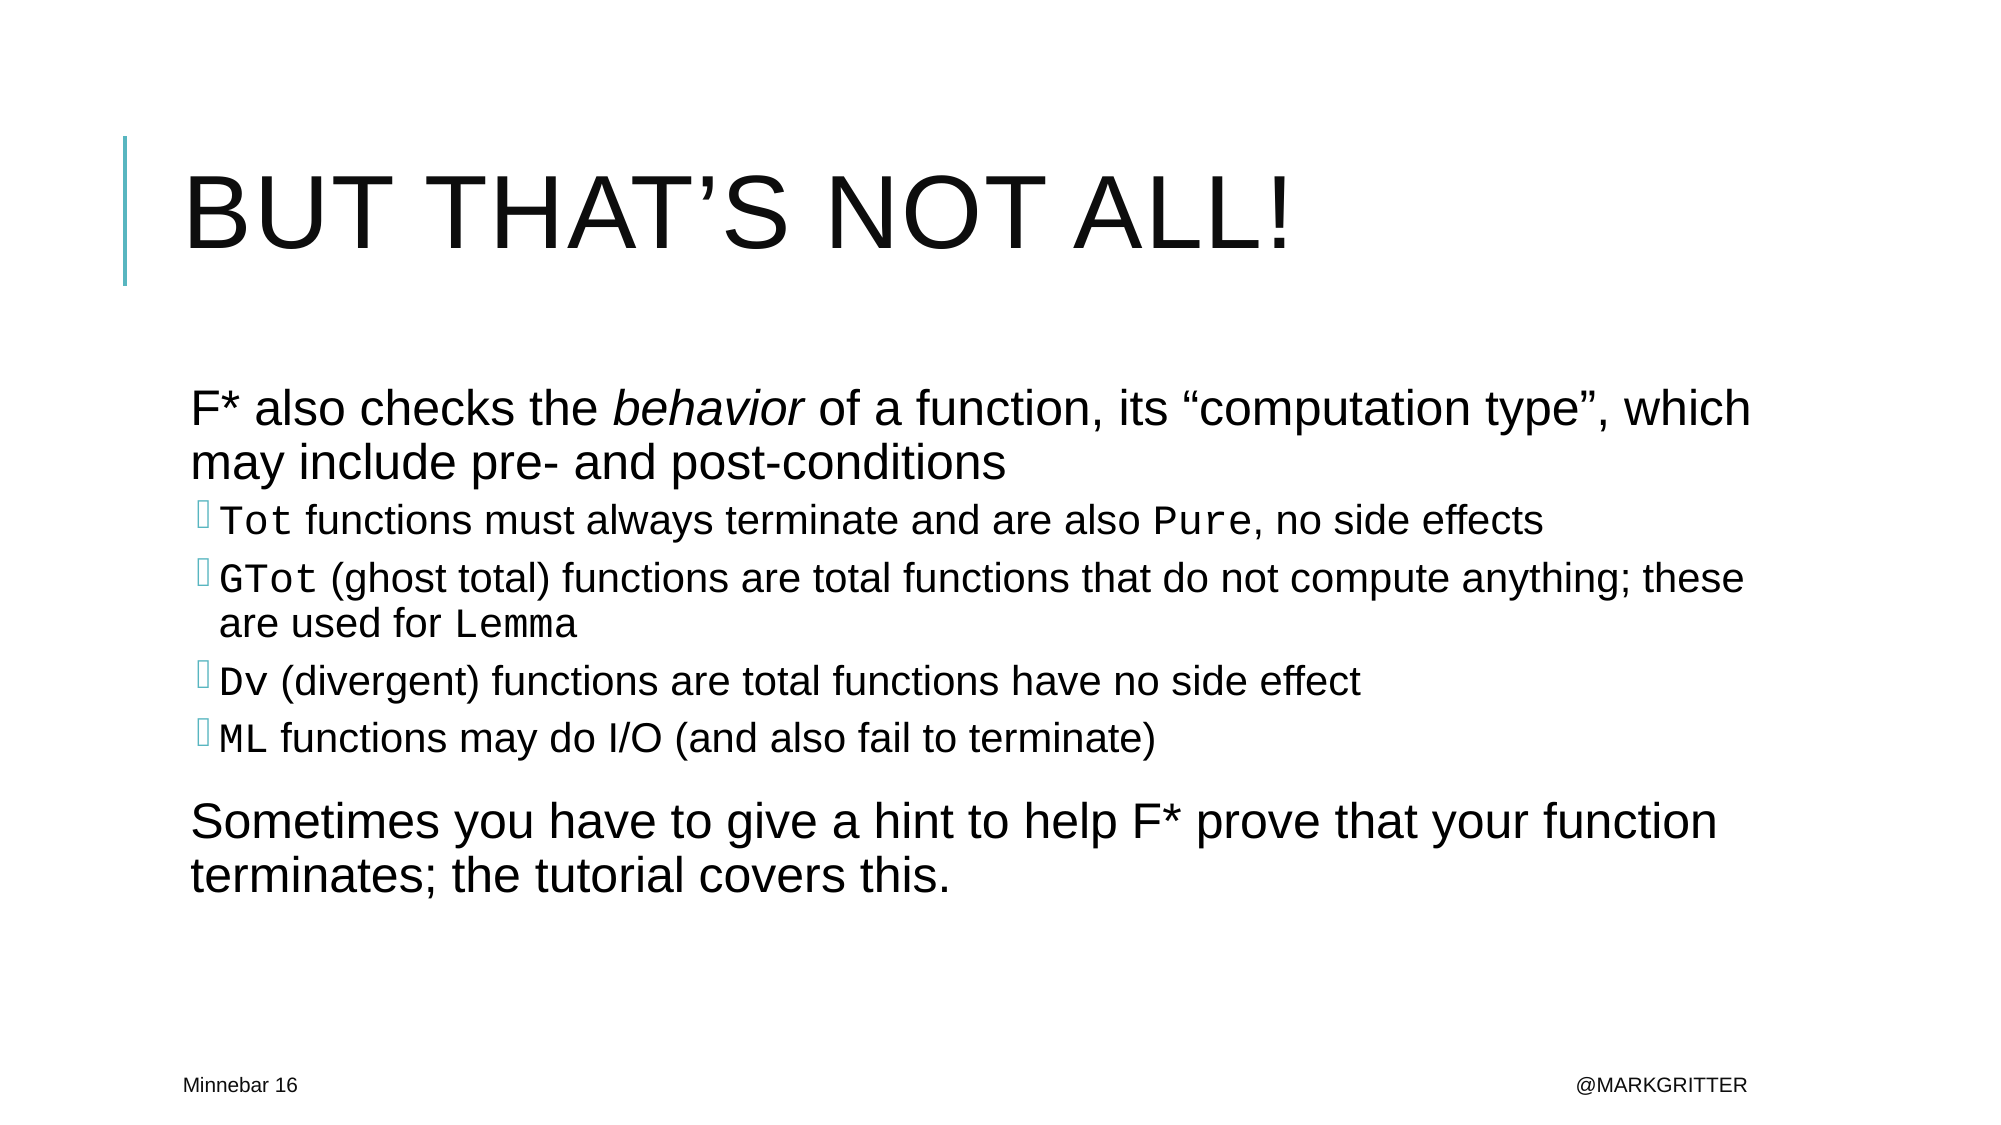

# But that’s not all!
F* also checks the behavior of a function, its “computation type”, which may include pre- and post-conditions
Tot functions must always terminate and are also Pure, no side effects
GTot (ghost total) functions are total functions that do not compute anything; these are used for Lemma
Dv (divergent) functions are total functions have no side effect
ML functions may do I/O (and also fail to terminate)
Sometimes you have to give a hint to help F* prove that your function terminates; the tutorial covers this.

Minnebar 16
@markgritter